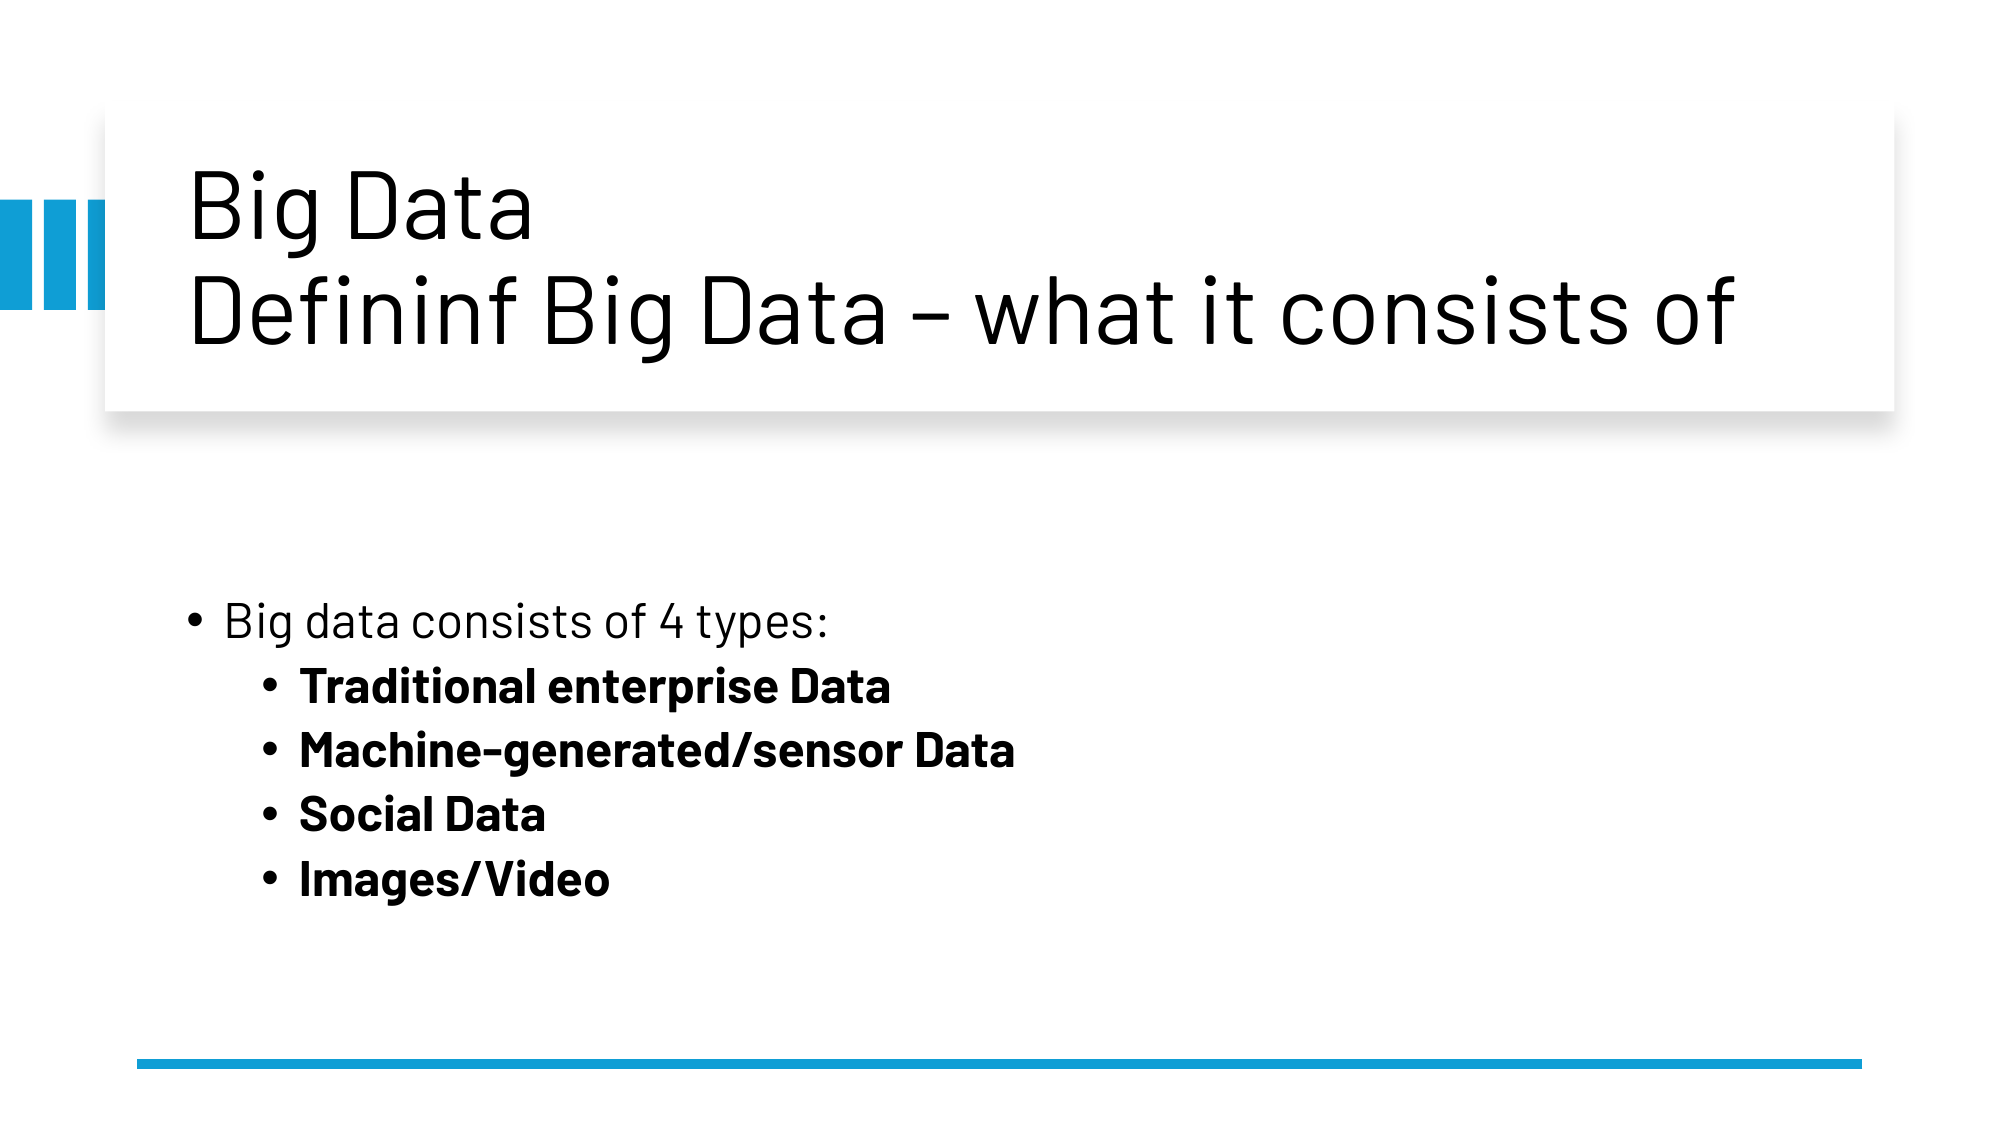

# Big Data Defininf Big Data – what it consists of

Big data consists of 4 types:
Traditional enterprise Data
Machine-generated/sensor Data
Social Data
Images/Video